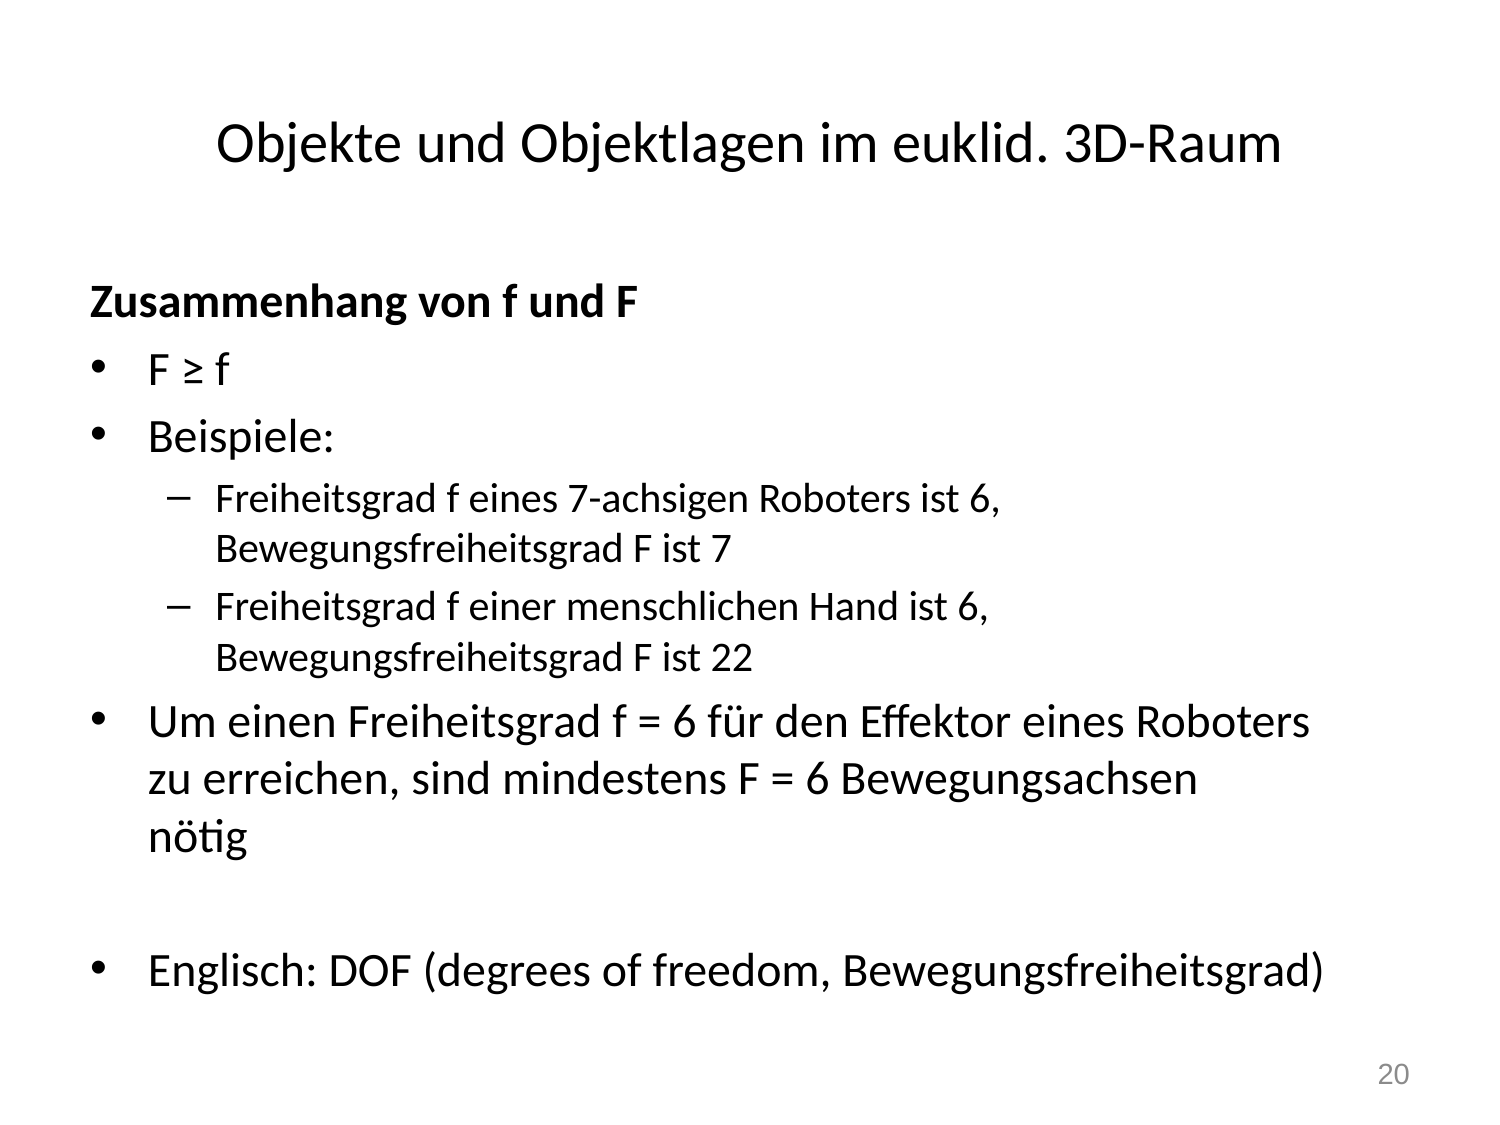

# Objekte und Objektlagen im euklid. 3D-Raum
Zusammenhang von f und F
F ≥ f
Beispiele:
Freiheitsgrad f eines 7-achsigen Roboters ist 6,
Bewegungsfreiheitsgrad F ist 7
Freiheitsgrad f einer menschlichen Hand ist 6,
Bewegungsfreiheitsgrad F ist 22
Um einen Freiheitsgrad f = 6 für den Effektor eines Roboters
zu erreichen, sind mindestens F = 6 Bewegungsachsen
nötig

Englisch: DOF (degrees of freedom, Bewegungsfreiheitsgrad)
20